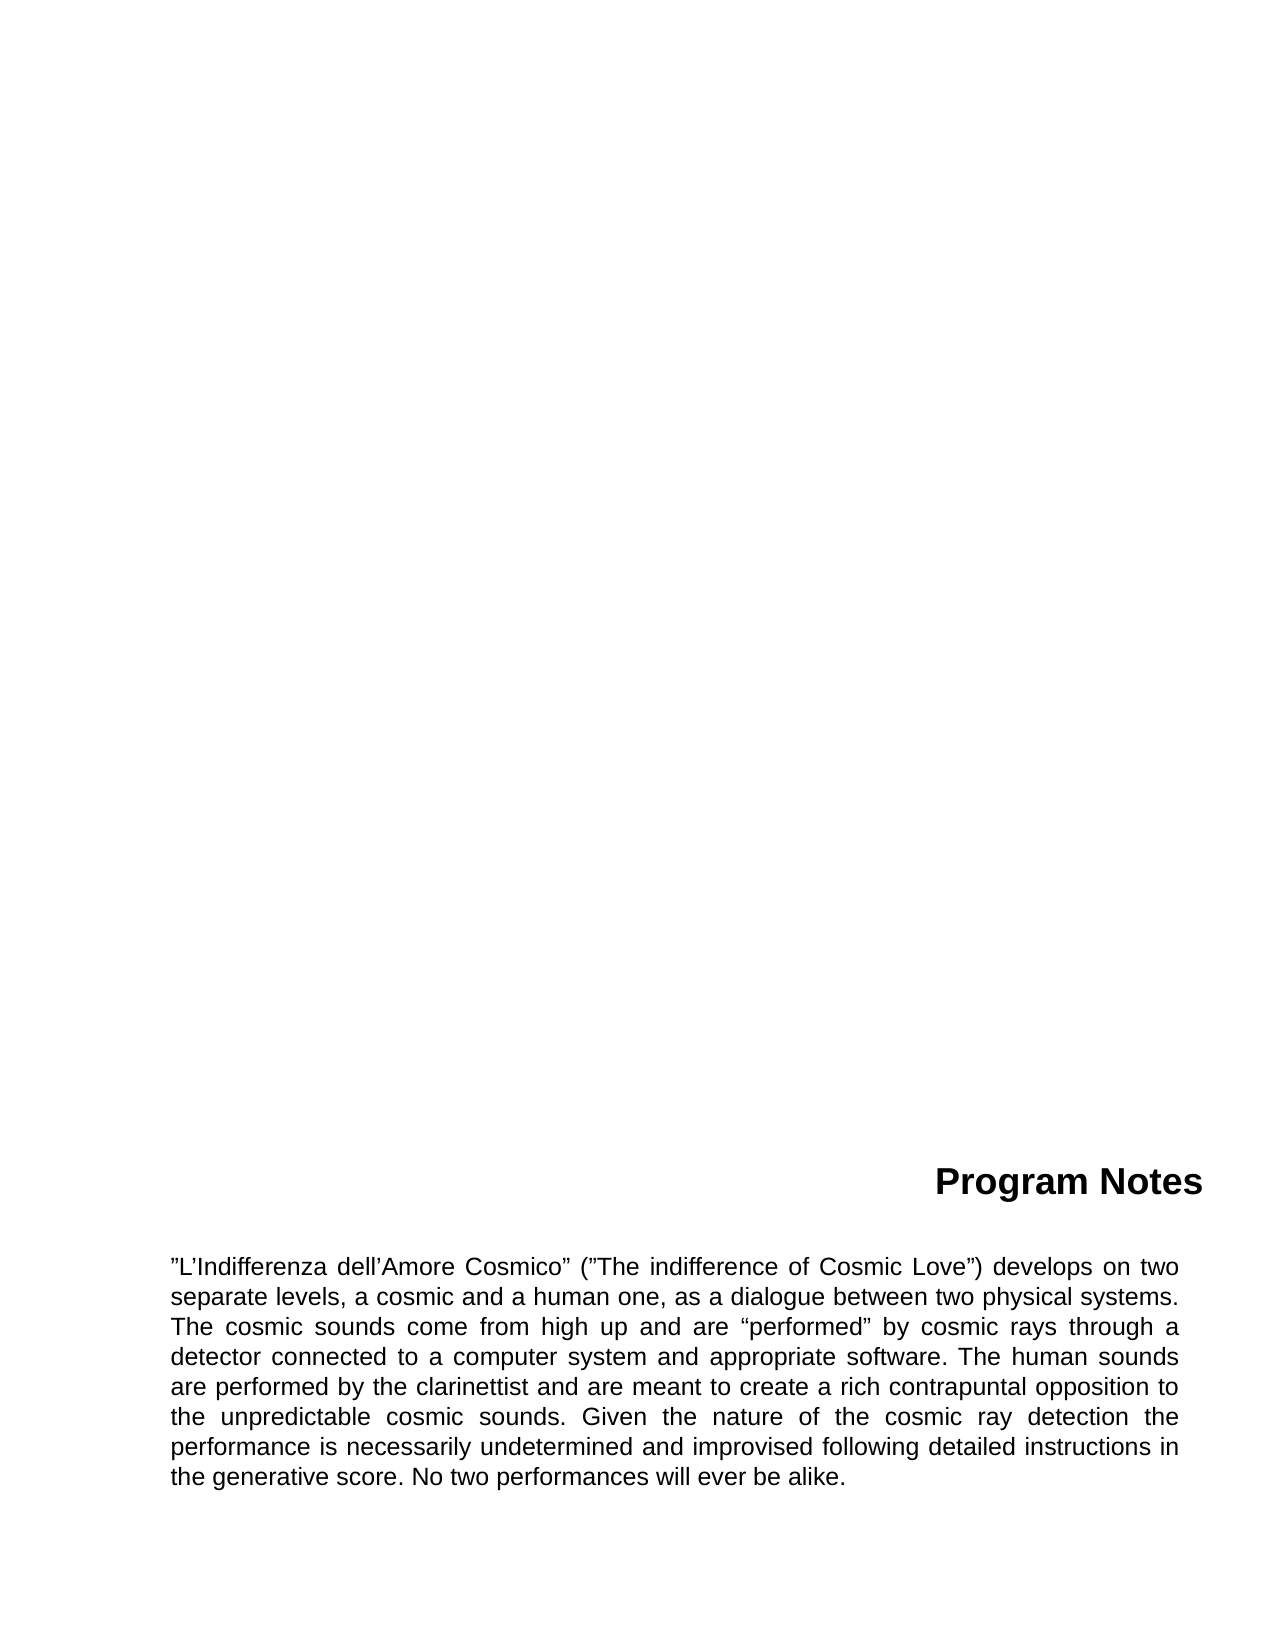

Program Notes
”L’Indifferenza dell’Amore Cosmico” (”The indifference of Cosmic Love”) develops on two separate levels, a cosmic and a human one, as a dialogue between two physical systems. The cosmic sounds come from high up and are “performed” by cosmic rays through a detector connected to a computer system and appropriate software. The human sounds are performed by the clarinettist and are meant to create a rich contrapuntal opposition to the unpredictable cosmic sounds. Given the nature of the cosmic ray detection the performance is necessarily undetermined and improvised following detailed instructions in the generative score. No two performances will ever be alike.